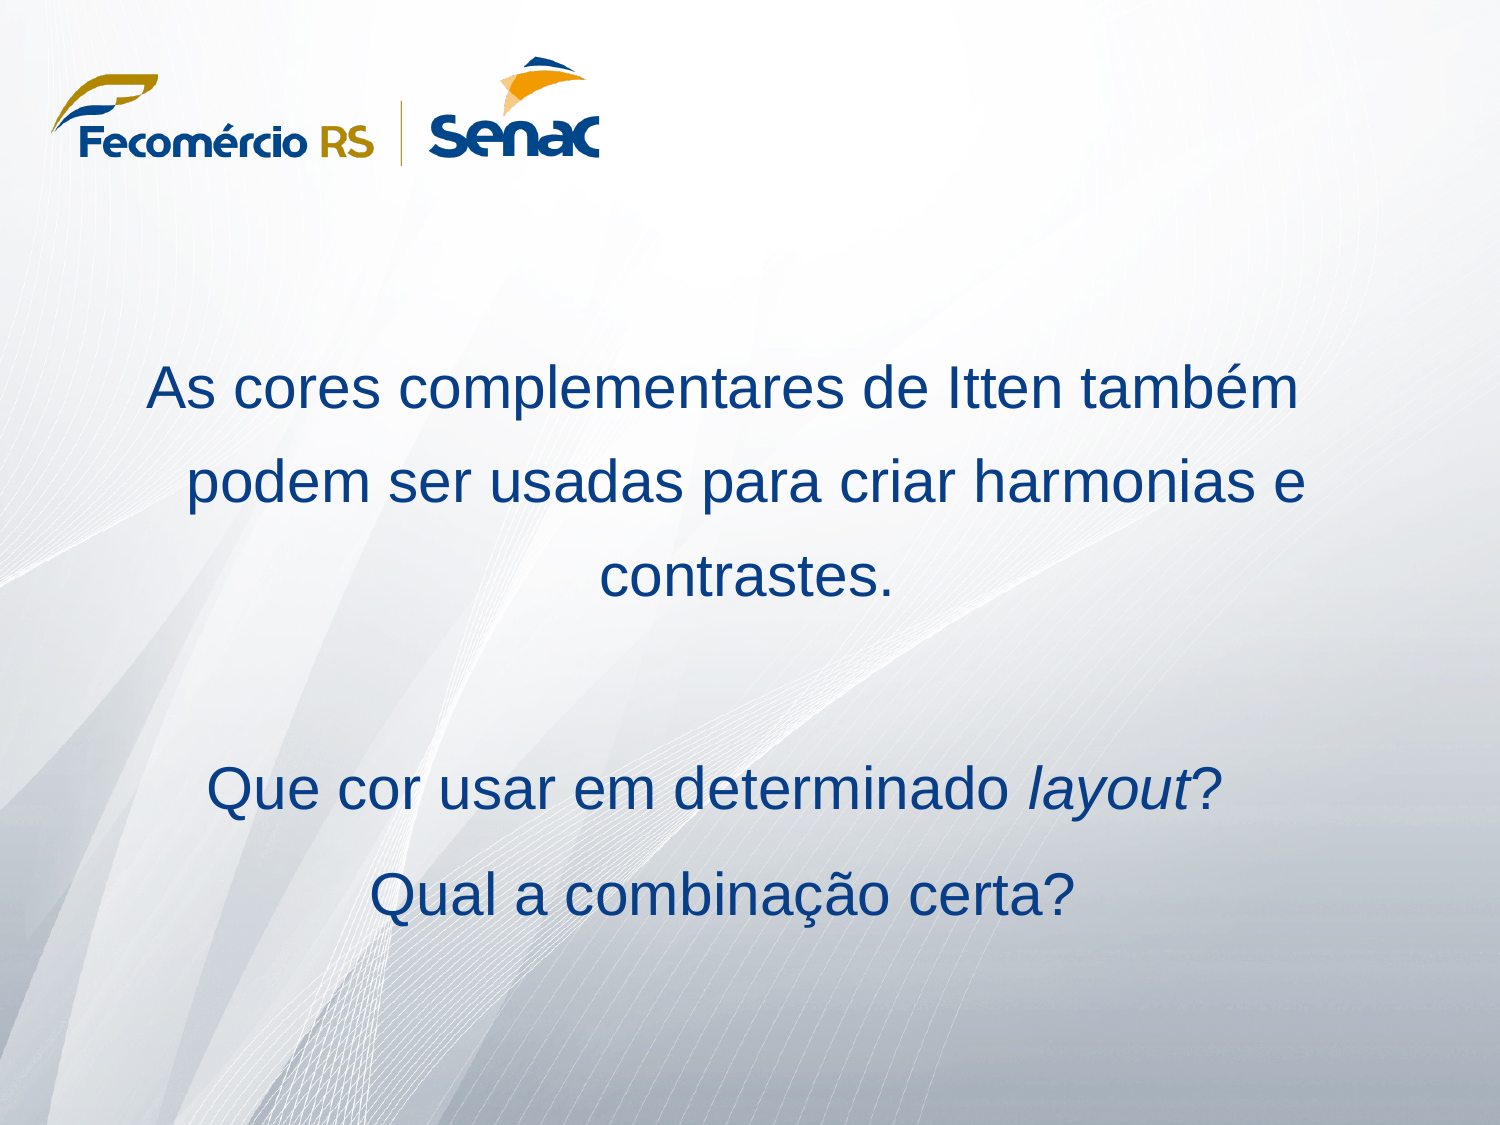

As cores complementares de Itten também podem ser usadas para criar harmonias e contrastes.

Que cor usar em determinado layout?
Qual a combinação certa?